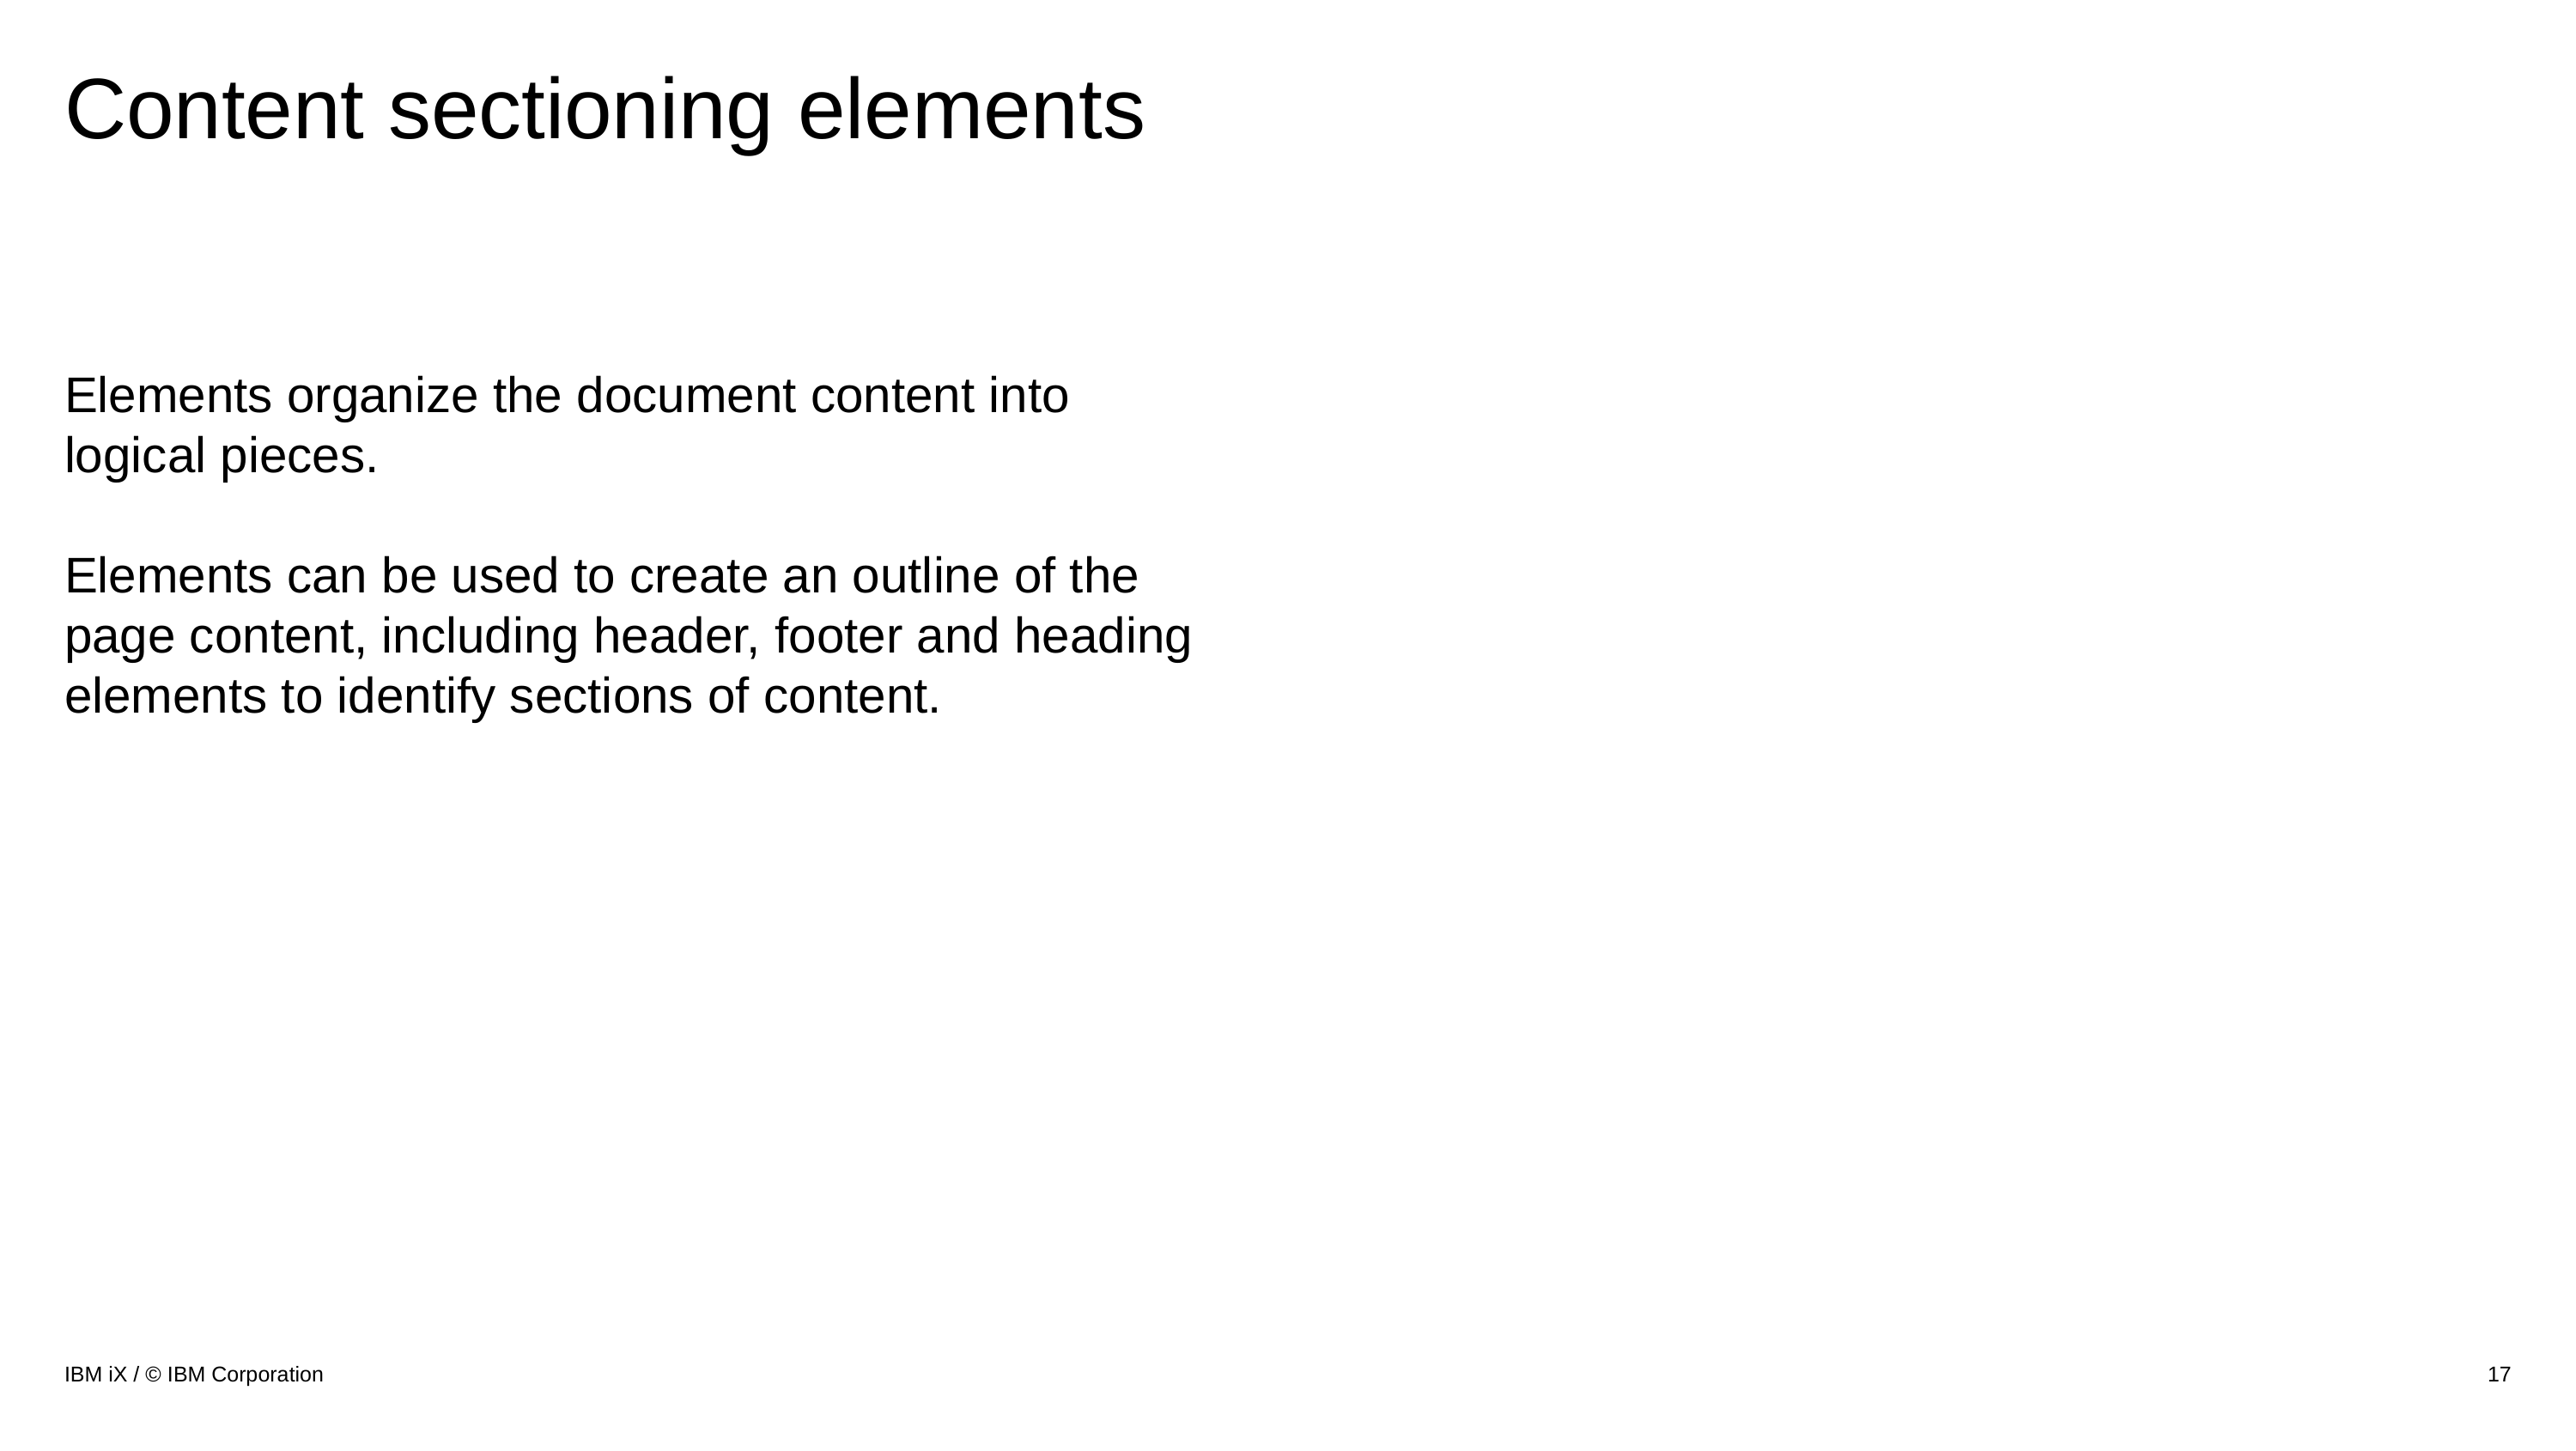

# Content sectioning elements
Elements organize the document content into logical pieces.

Elements can be used to create an outline of the page content, including header, footer and heading elements to identify sections of content.

IBM iX / © IBM Corporation
17